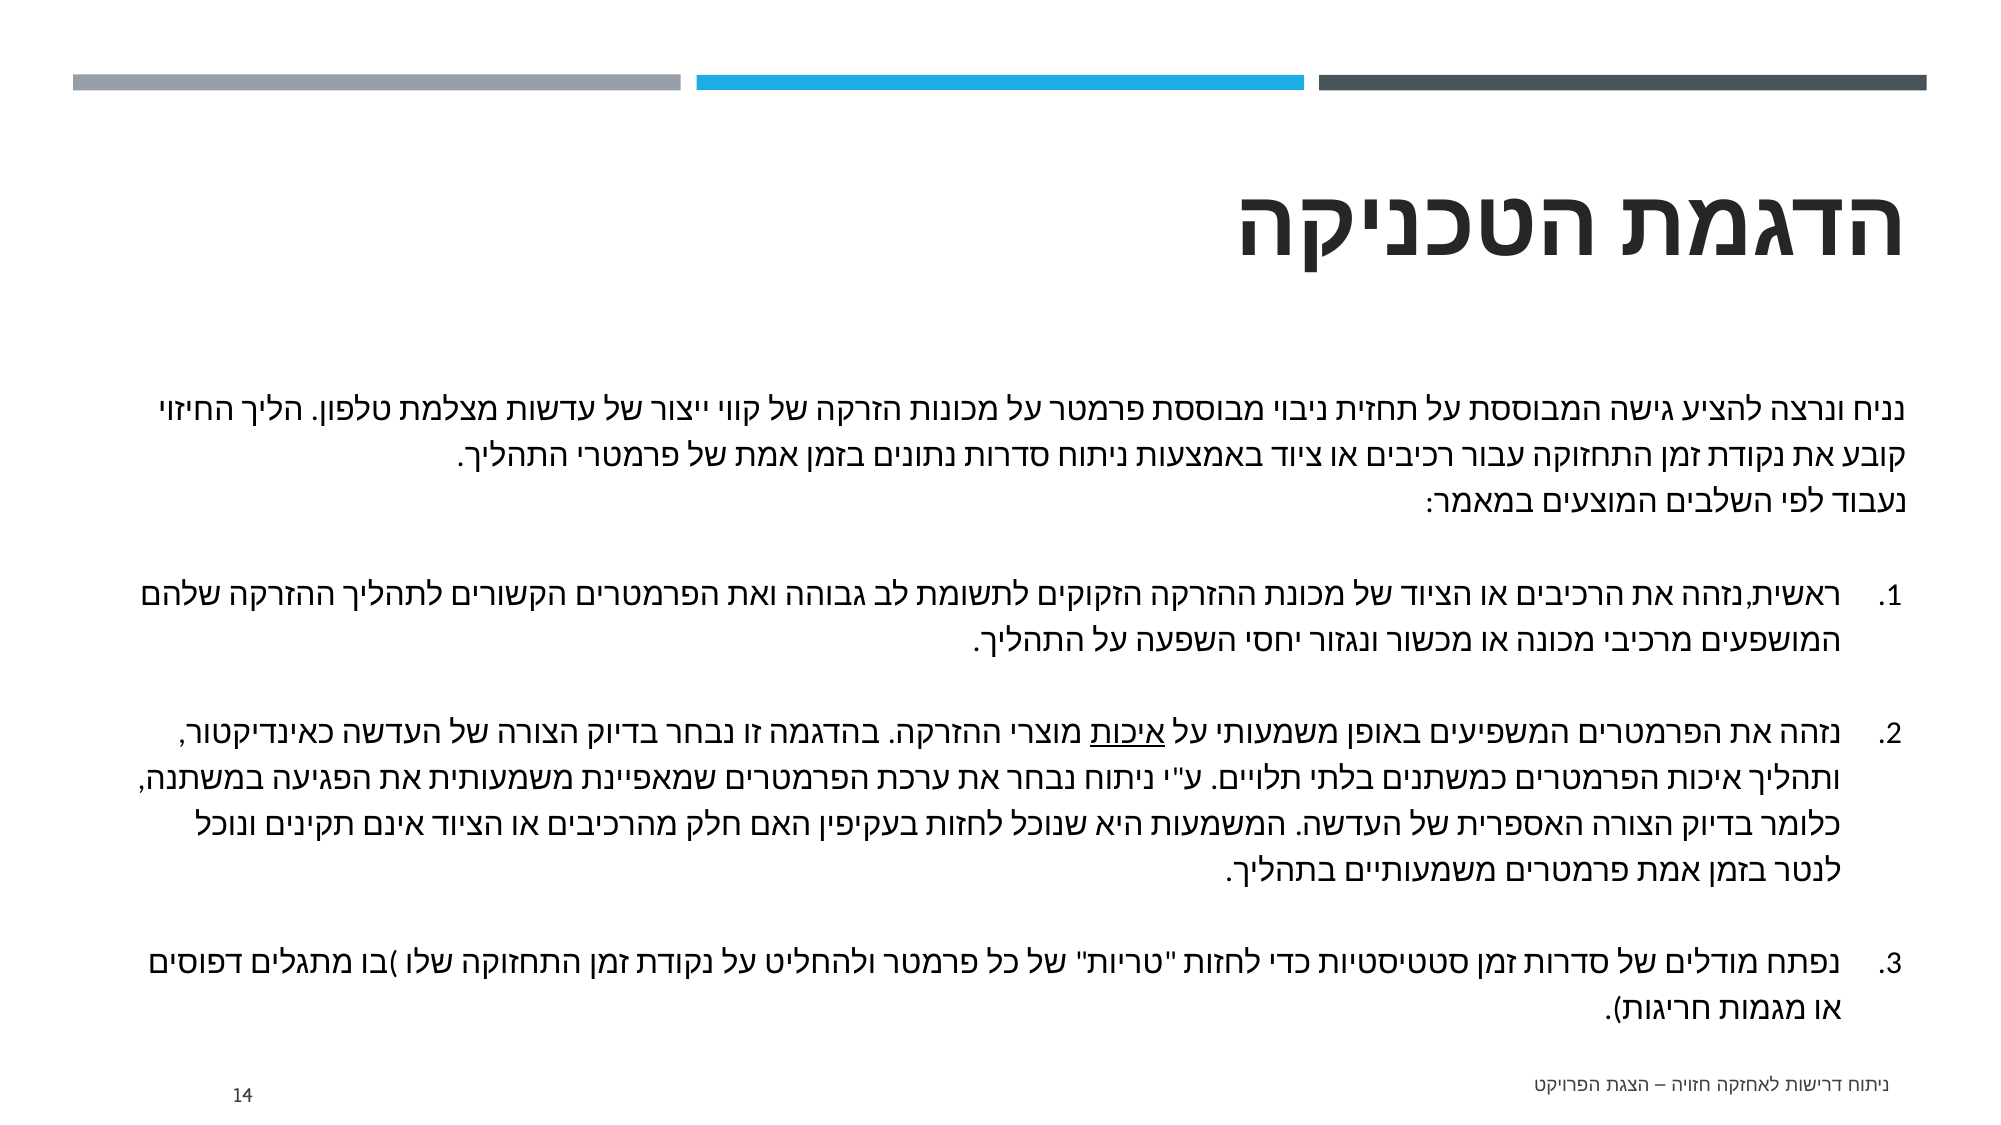

# הדגמת הטכניקה
נניח ונרצה להציע גישה המבוססת על תחזית ניבוי מבוססת פרמטר על מכונות הזרקה של קווי ייצור של עדשות מצלמת טלפון. הליך החיזוי קובע את נקודת זמן התחזוקה עבור רכיבים או ציוד באמצעות ניתוח סדרות נתונים בזמן אמת של פרמטרי התהליך.
נעבוד לפי השלבים המוצעים במאמר:

ראשית,נזהה את הרכיבים או הציוד של מכונת ההזרקה הזקוקים לתשומת לב גבוהה ואת הפרמטרים הקשורים לתהליך ההזרקה שלהם המושפעים מרכיבי מכונה או מכשור ונגזור יחסי השפעה על התהליך.

נזהה את הפרמטרים המשפיעים באופן משמעותי על איכות מוצרי ההזרקה. בהדגמה זו נבחר בדיוק הצורה של העדשה כאינדיקטור, ותהליך איכות הפרמטרים כמשתנים בלתי תלויים. ע"י ניתוח נבחר את ערכת הפרמטרים שמאפיינת משמעותית את הפגיעה במשתנה, כלומר בדיוק הצורה האספרית של העדשה. המשמעות היא שנוכל לחזות בעקיפין האם חלק מהרכיבים או הציוד אינם תקינים ונוכל לנטר בזמן אמת פרמטרים משמעותיים בתהליך.

נפתח מודלים של סדרות זמן סטטיסטיות כדי לחזות "טריות" של כל פרמטר ולהחליט על נקודת זמן התחזוקה שלו )בו מתגלים דפוסים או מגמות חריגות).